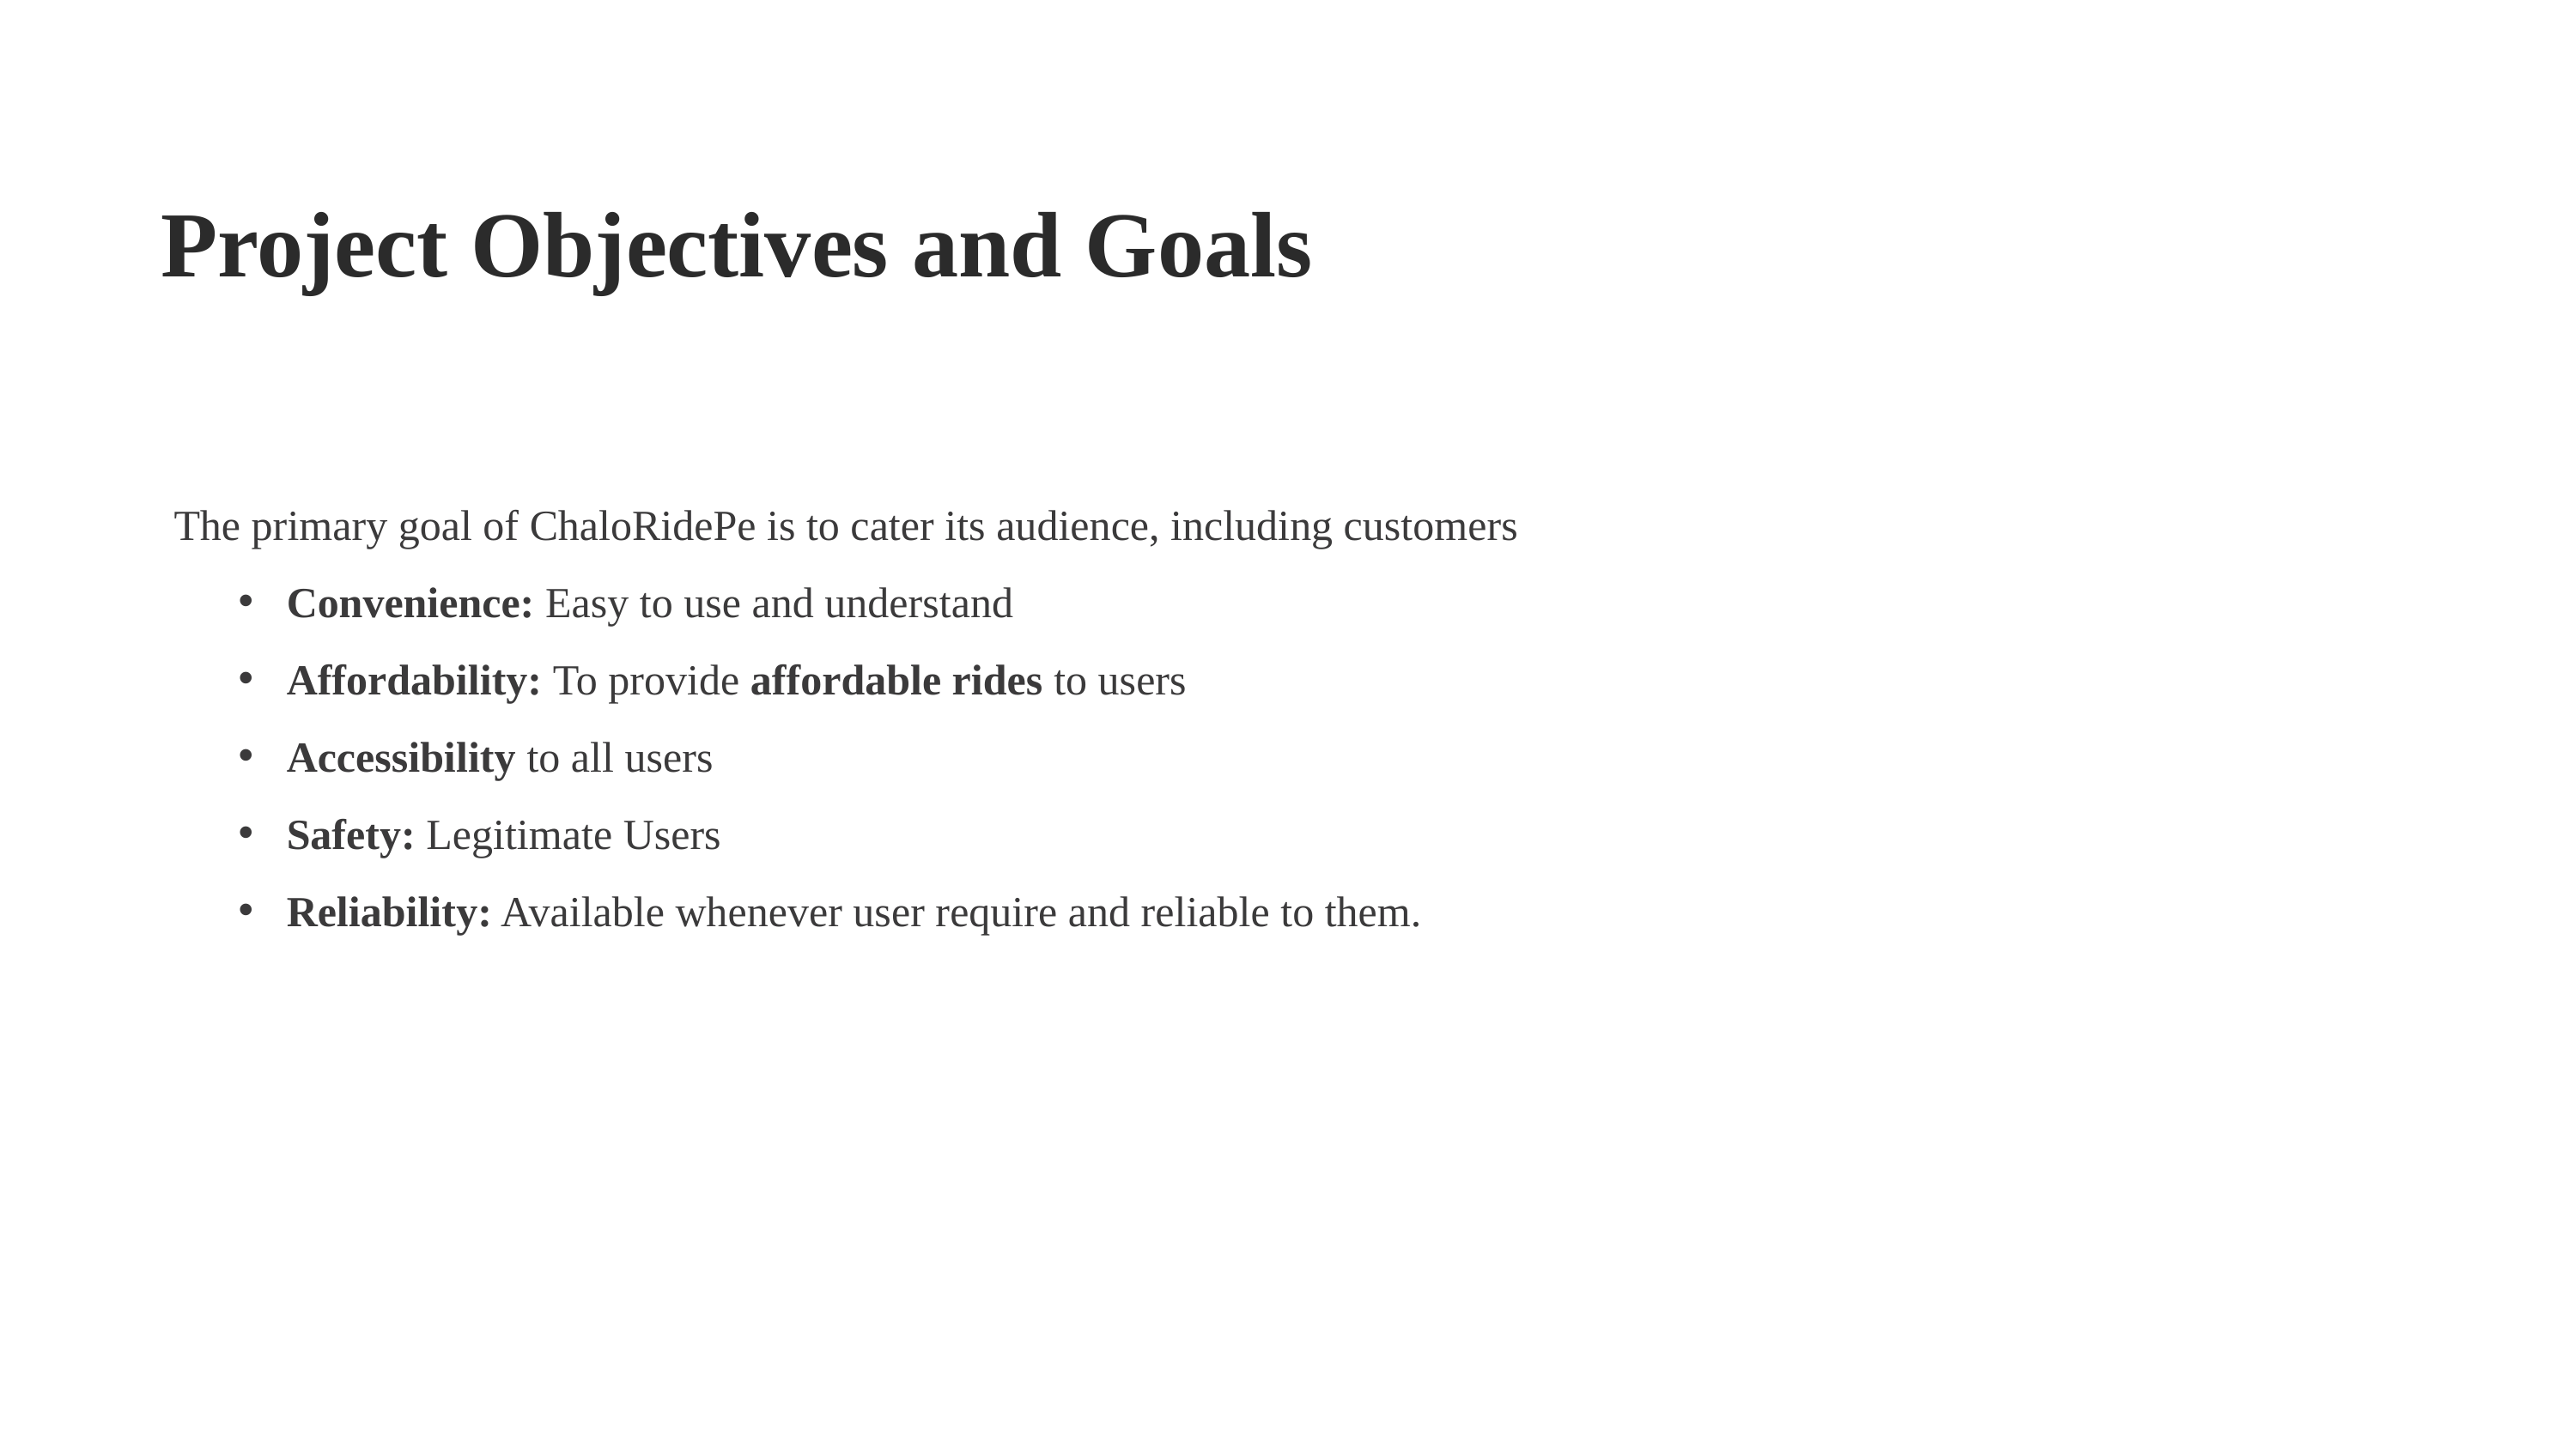

Project Objectives and Goals
The primary goal of ChaloRidePe is to cater its audience, including customers
Convenience: Easy to use and understand
Affordability: To provide affordable rides to users
Accessibility to all users
Safety: Legitimate Users
Reliability: Available whenever user require and reliable to them.